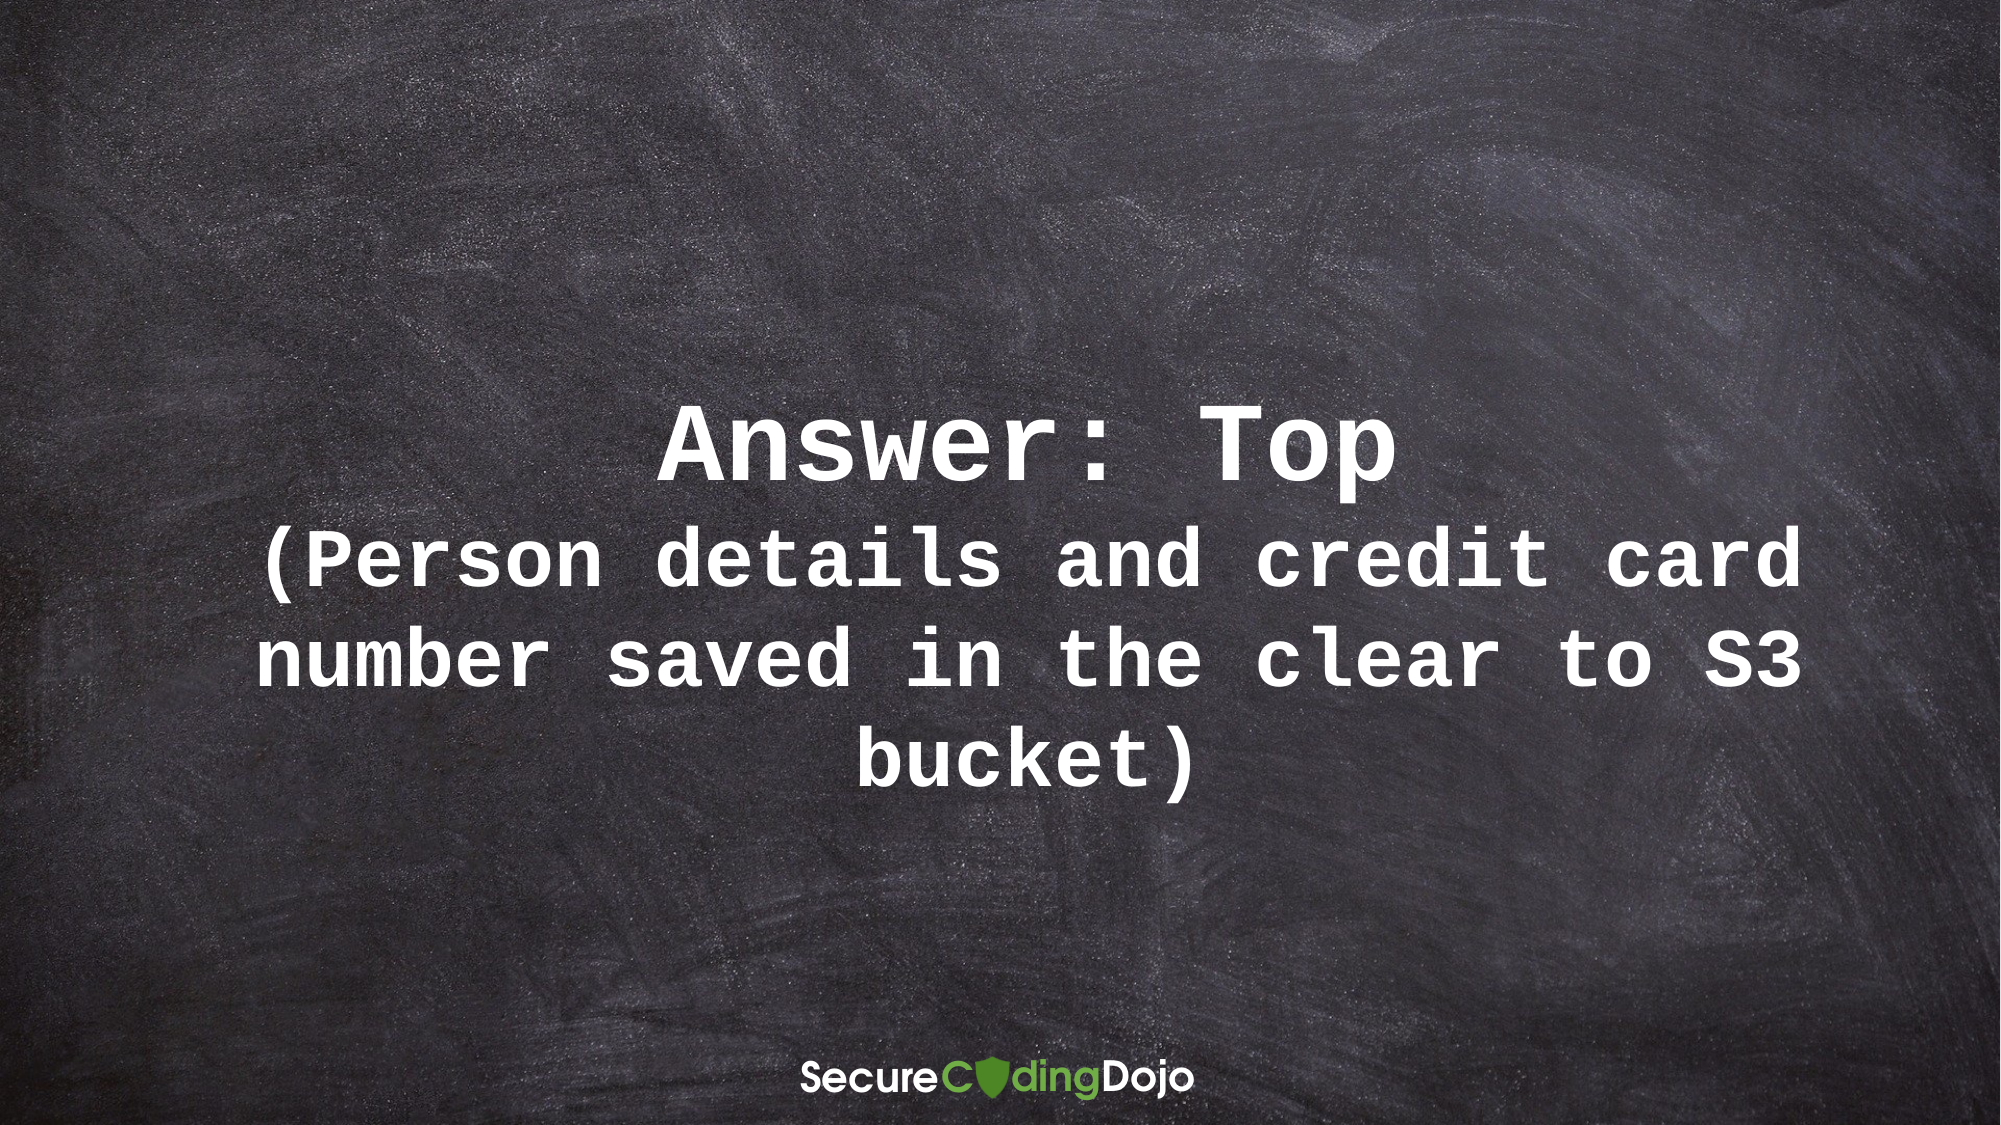

Answer: Top
(Person details and credit card number saved in the clear to S3 bucket)